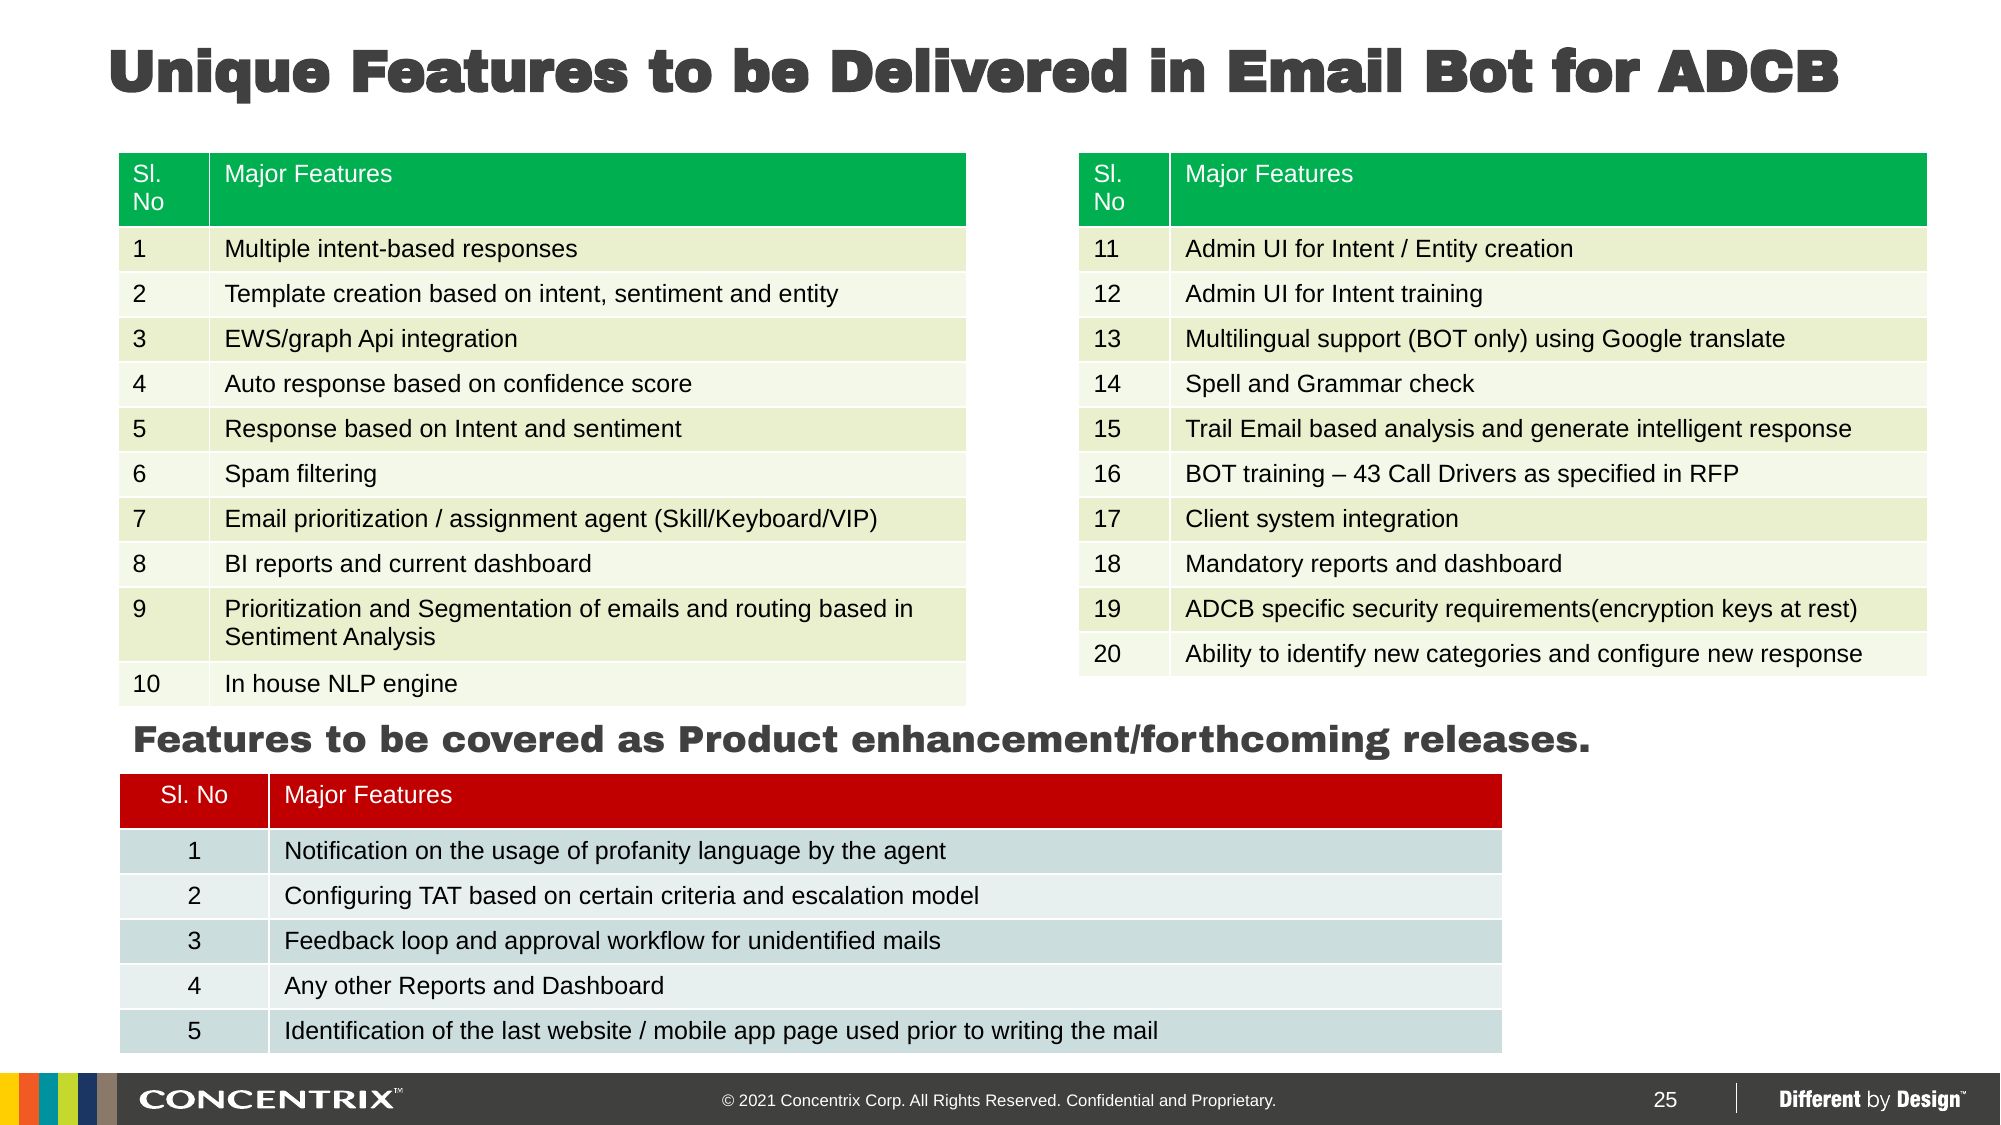

Unique Features to be Delivered in Email Bot for ADCB
| Sl. No | Major Features |
| --- | --- |
| 11 | Admin UI for Intent / Entity creation |
| 12 | Admin UI for Intent training |
| 13 | Multilingual support (BOT only) using Google translate |
| 14 | Spell and Grammar check |
| 15 | Trail Email based analysis and generate intelligent response |
| 16 | BOT training – 43 Call Drivers as specified in RFP |
| 17 | Client system integration |
| 18 | Mandatory reports and dashboard |
| 19 | ADCB specific security requirements(encryption keys at rest) |
| 20 | Ability to identify new categories and configure new response |
| Sl. No | Major Features |
| --- | --- |
| 1 | Multiple intent-based responses |
| 2 | Template creation based on intent, sentiment and entity |
| 3 | EWS/graph Api integration |
| 4 | Auto response based on confidence score |
| 5 | Response based on Intent and sentiment |
| 6 | Spam filtering |
| 7 | Email prioritization / assignment agent (Skill/Keyboard/VIP) |
| 8 | BI reports and current dashboard |
| 9 | Prioritization and Segmentation of emails and routing based in Sentiment Analysis |
| 10 | In house NLP engine |
Features to be covered as Product enhancement/forthcoming releases.
| Sl. No | Major Features |
| --- | --- |
| 1 | Notification on the usage of profanity language by the agent |
| 2 | Configuring TAT based on certain criteria and escalation model |
| 3 | Feedback loop and approval workflow for unidentified mails |
| 4 | Any other Reports and Dashboard |
| 5 | Identification of the last website / mobile app page used prior to writing the mail |